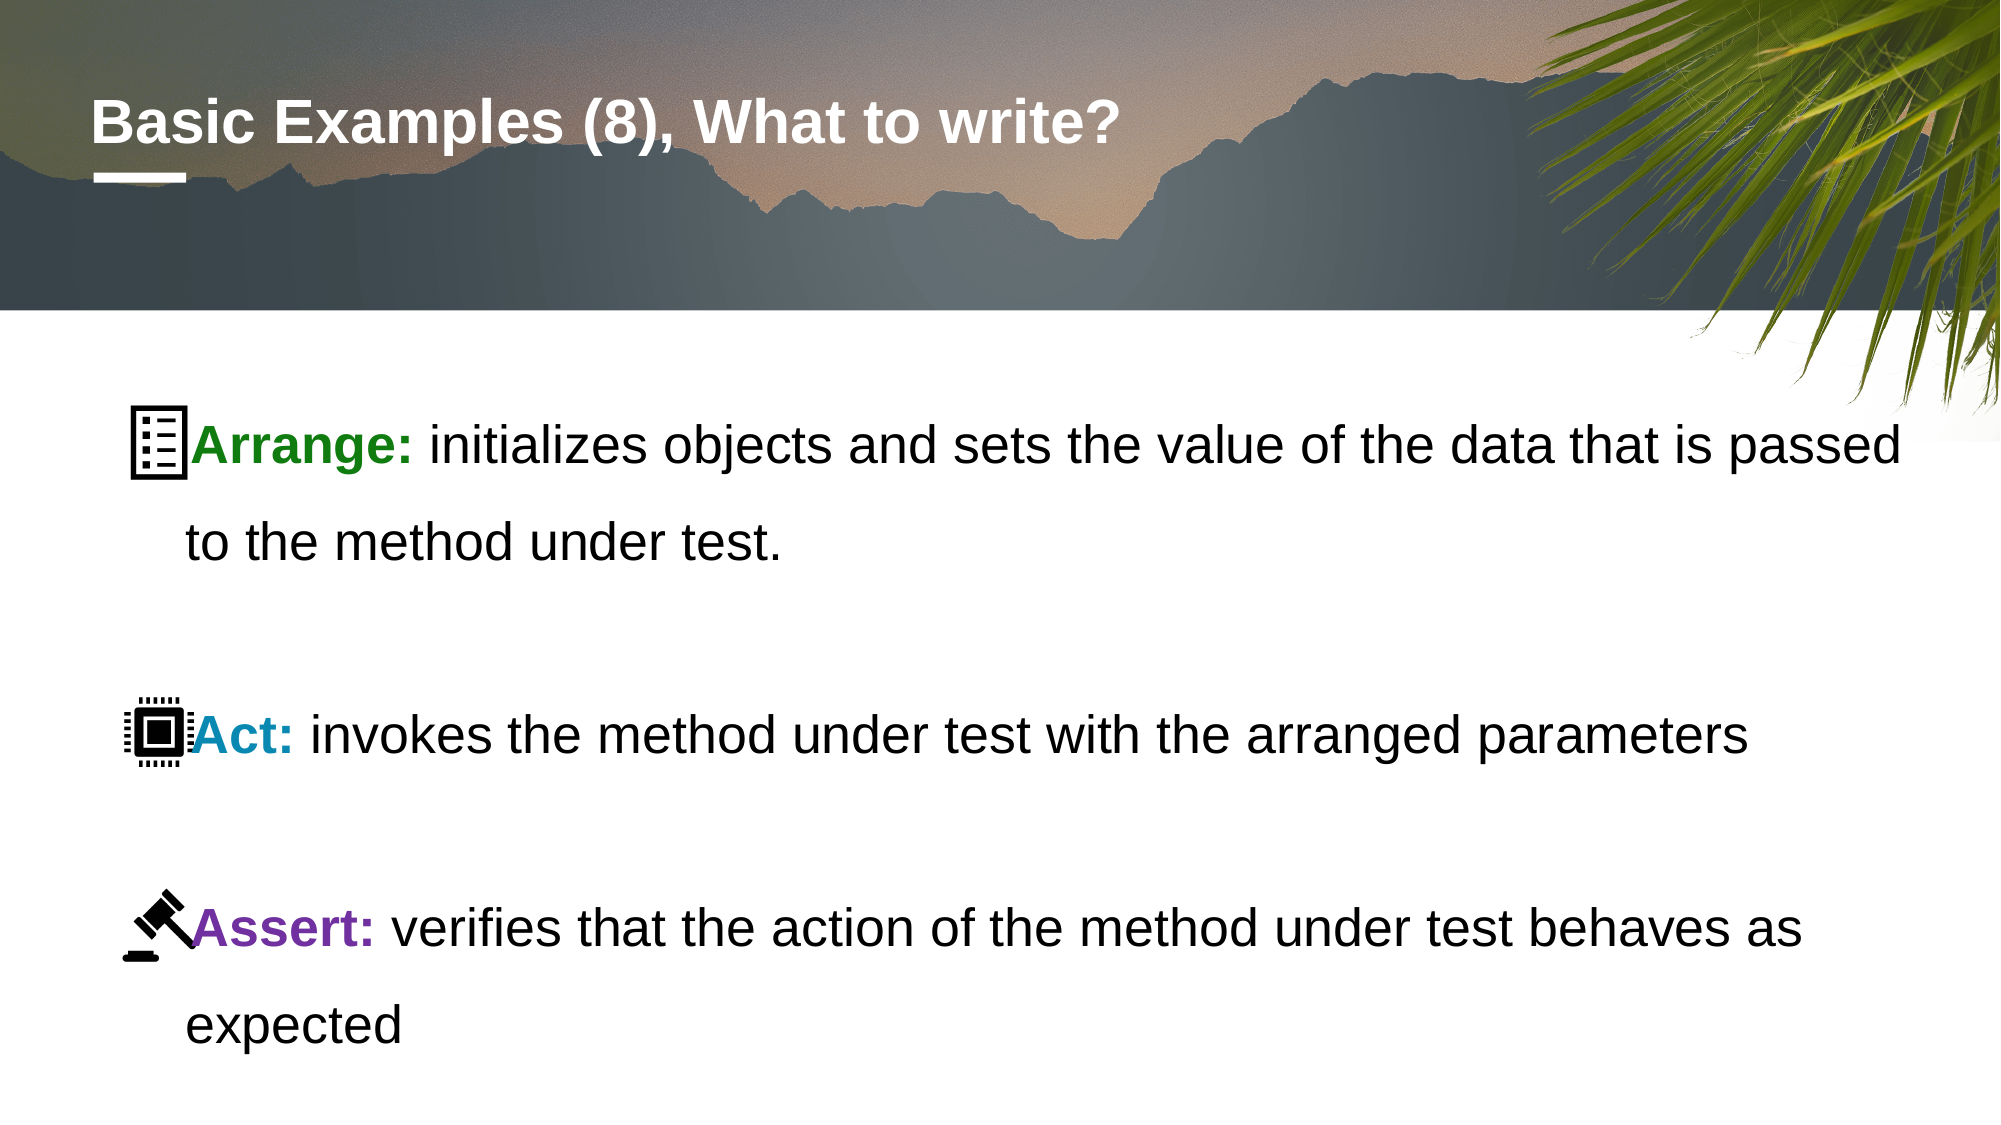

# Basic Examples (8), What to write?
Arrange: initializes objects and sets the value of the data that is passed to the method under test.

Act: invokes the method under test with the arranged parameters

Assert: verifies that the action of the method under test behaves as expected